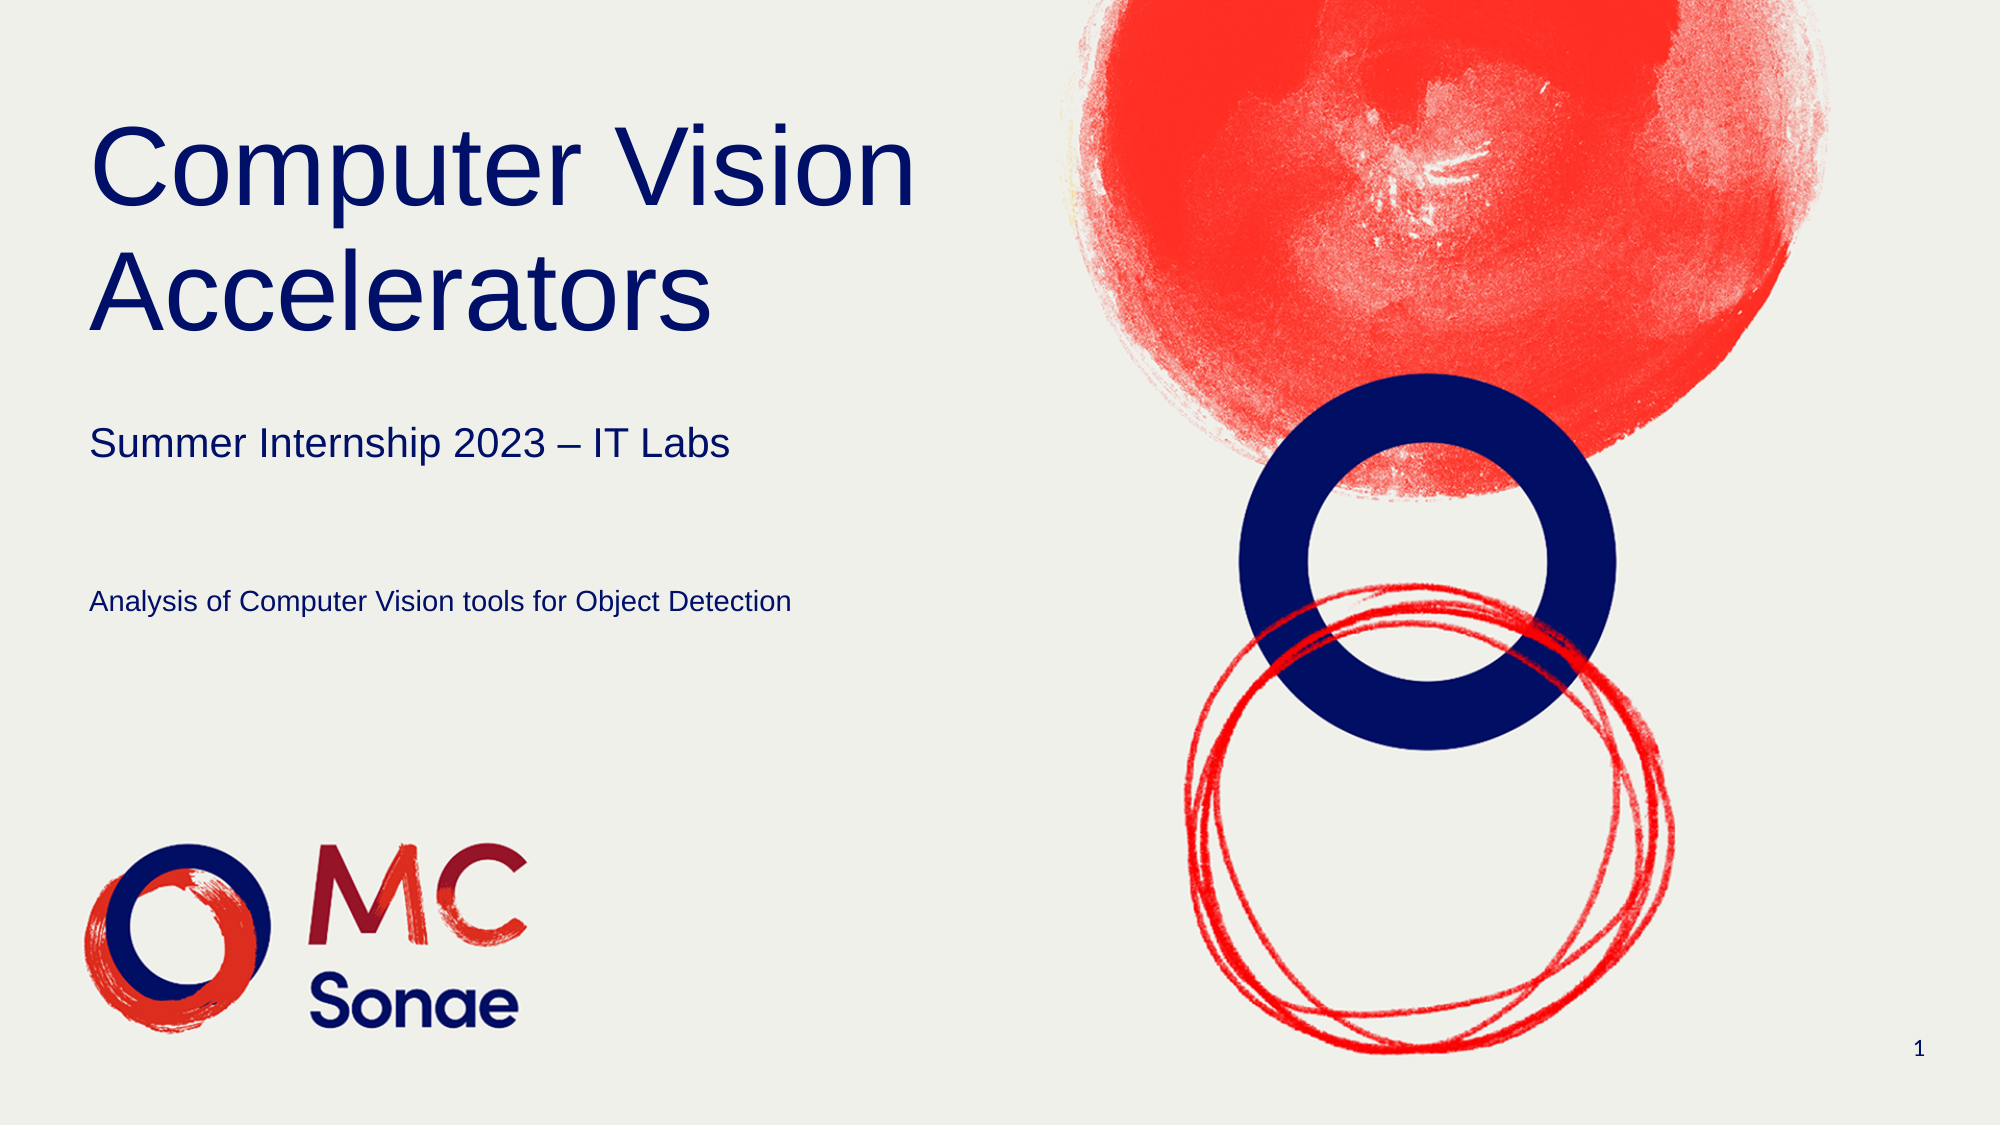

Computer Vision Accelerators
Summer Internship 2023 – IT Labs
Analysis of Computer Vision tools for Object Detection
1